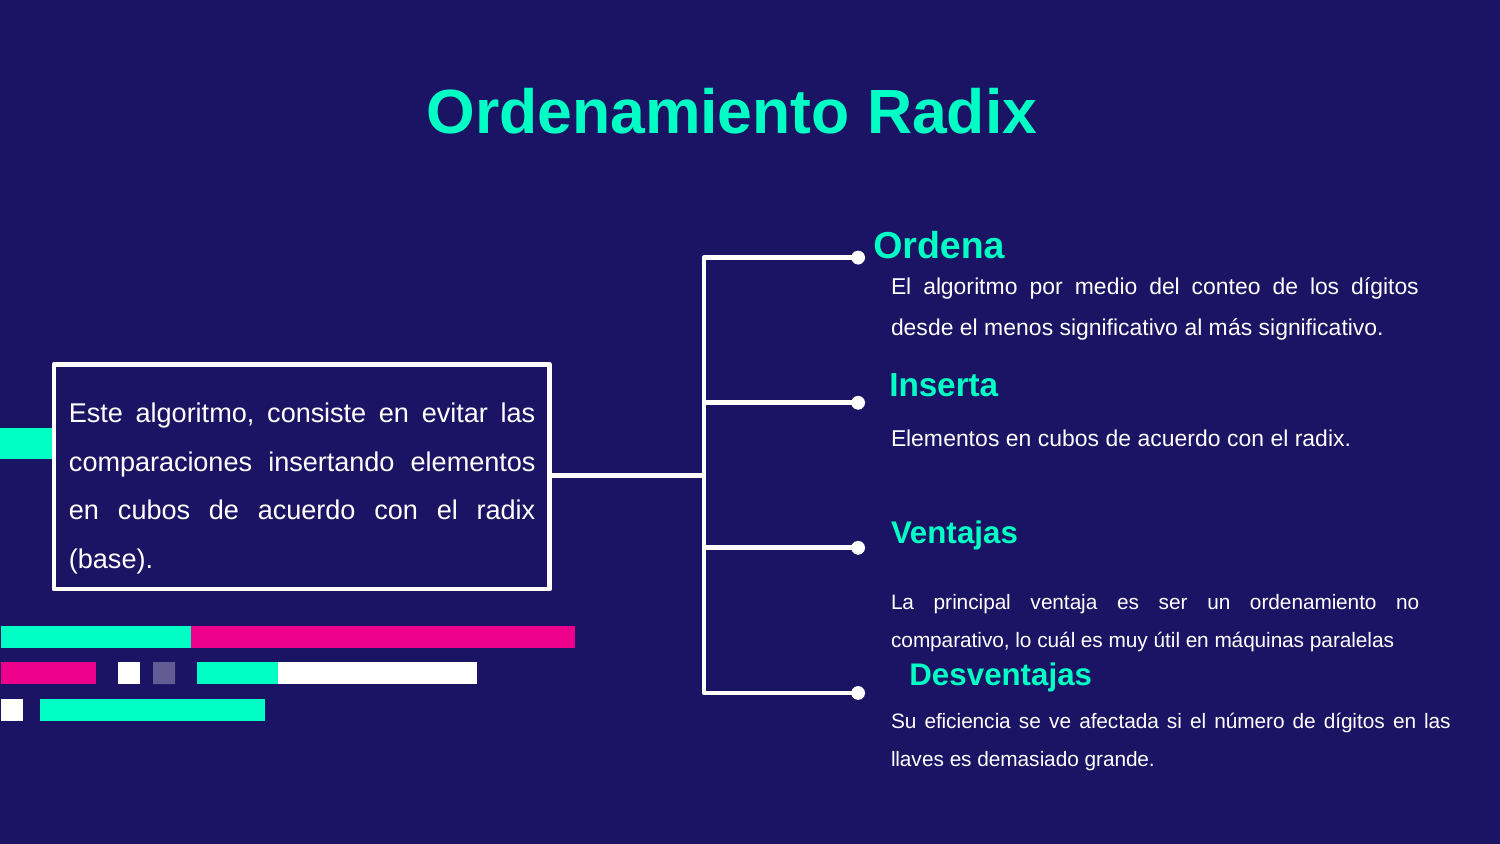

# Ordenamiento Radix
Ordena
El algoritmo por medio del conteo de los dígitos desde el menos significativo al más significativo.

Inserta
Este algoritmo, consiste en evitar las comparaciones insertando elementos en cubos de acuerdo con el radix (base).
HTML5
Elementos en cubos de acuerdo con el radix.

Saturn is composed of hydrogen and helium
Ventajas

La principal ventaja es ser un ordenamiento no comparativo, lo cuál es muy útil en máquinas paralelas

Desventajas

Su eficiencia se ve afectada si el número de dígitos en las llaves es demasiado grande.